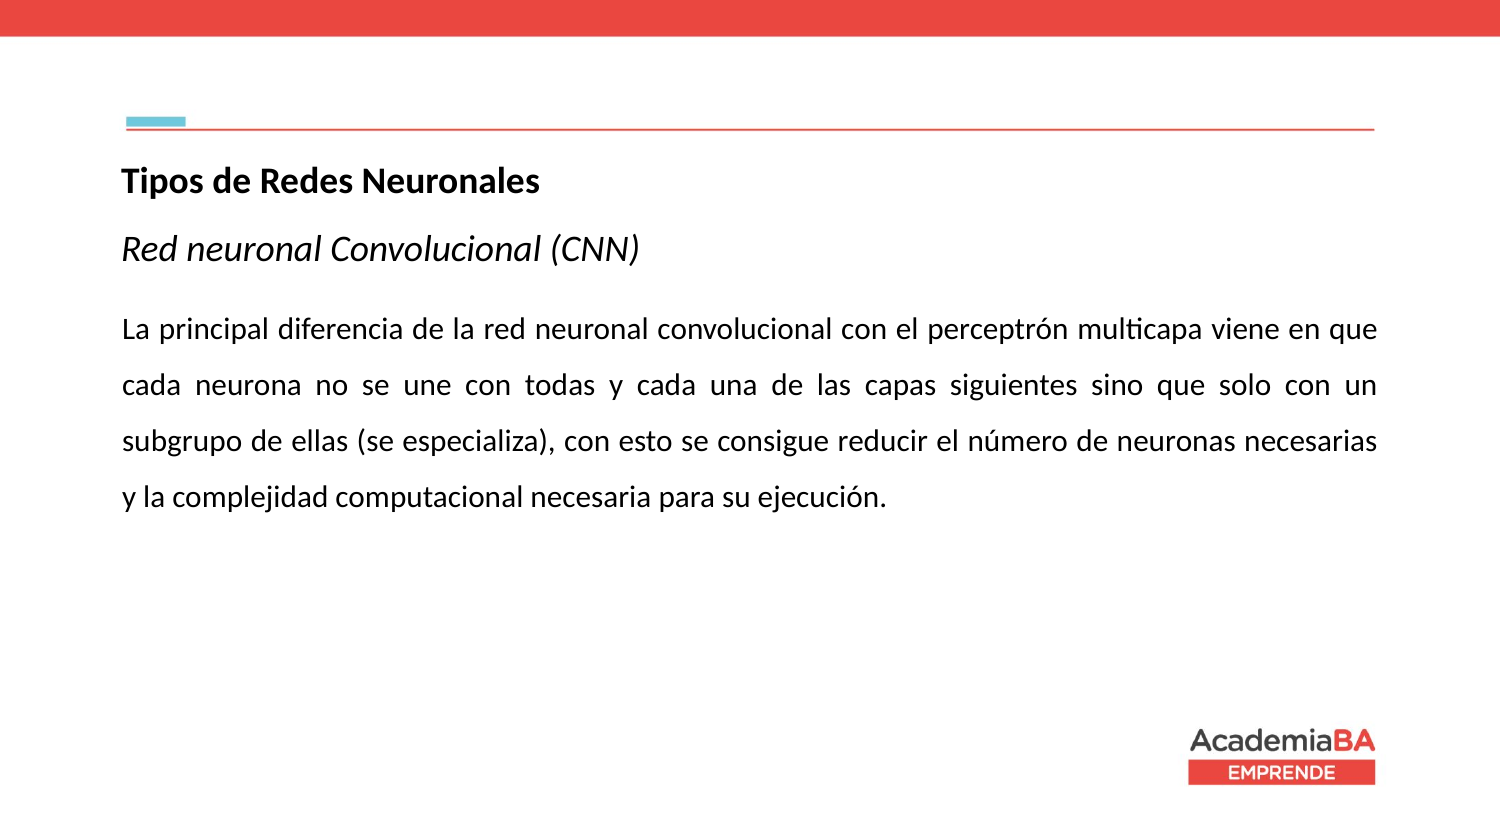

Tipos de Redes Neuronales
Red neuronal Convolucional (CNN)

La principal diferencia de la red neuronal convolucional con el perceptrón multicapa viene en que cada neurona no se une con todas y cada una de las capas siguientes sino que solo con un subgrupo de ellas (se especializa), con esto se consigue reducir el número de neuronas necesarias y la complejidad computacional necesaria para su ejecución.